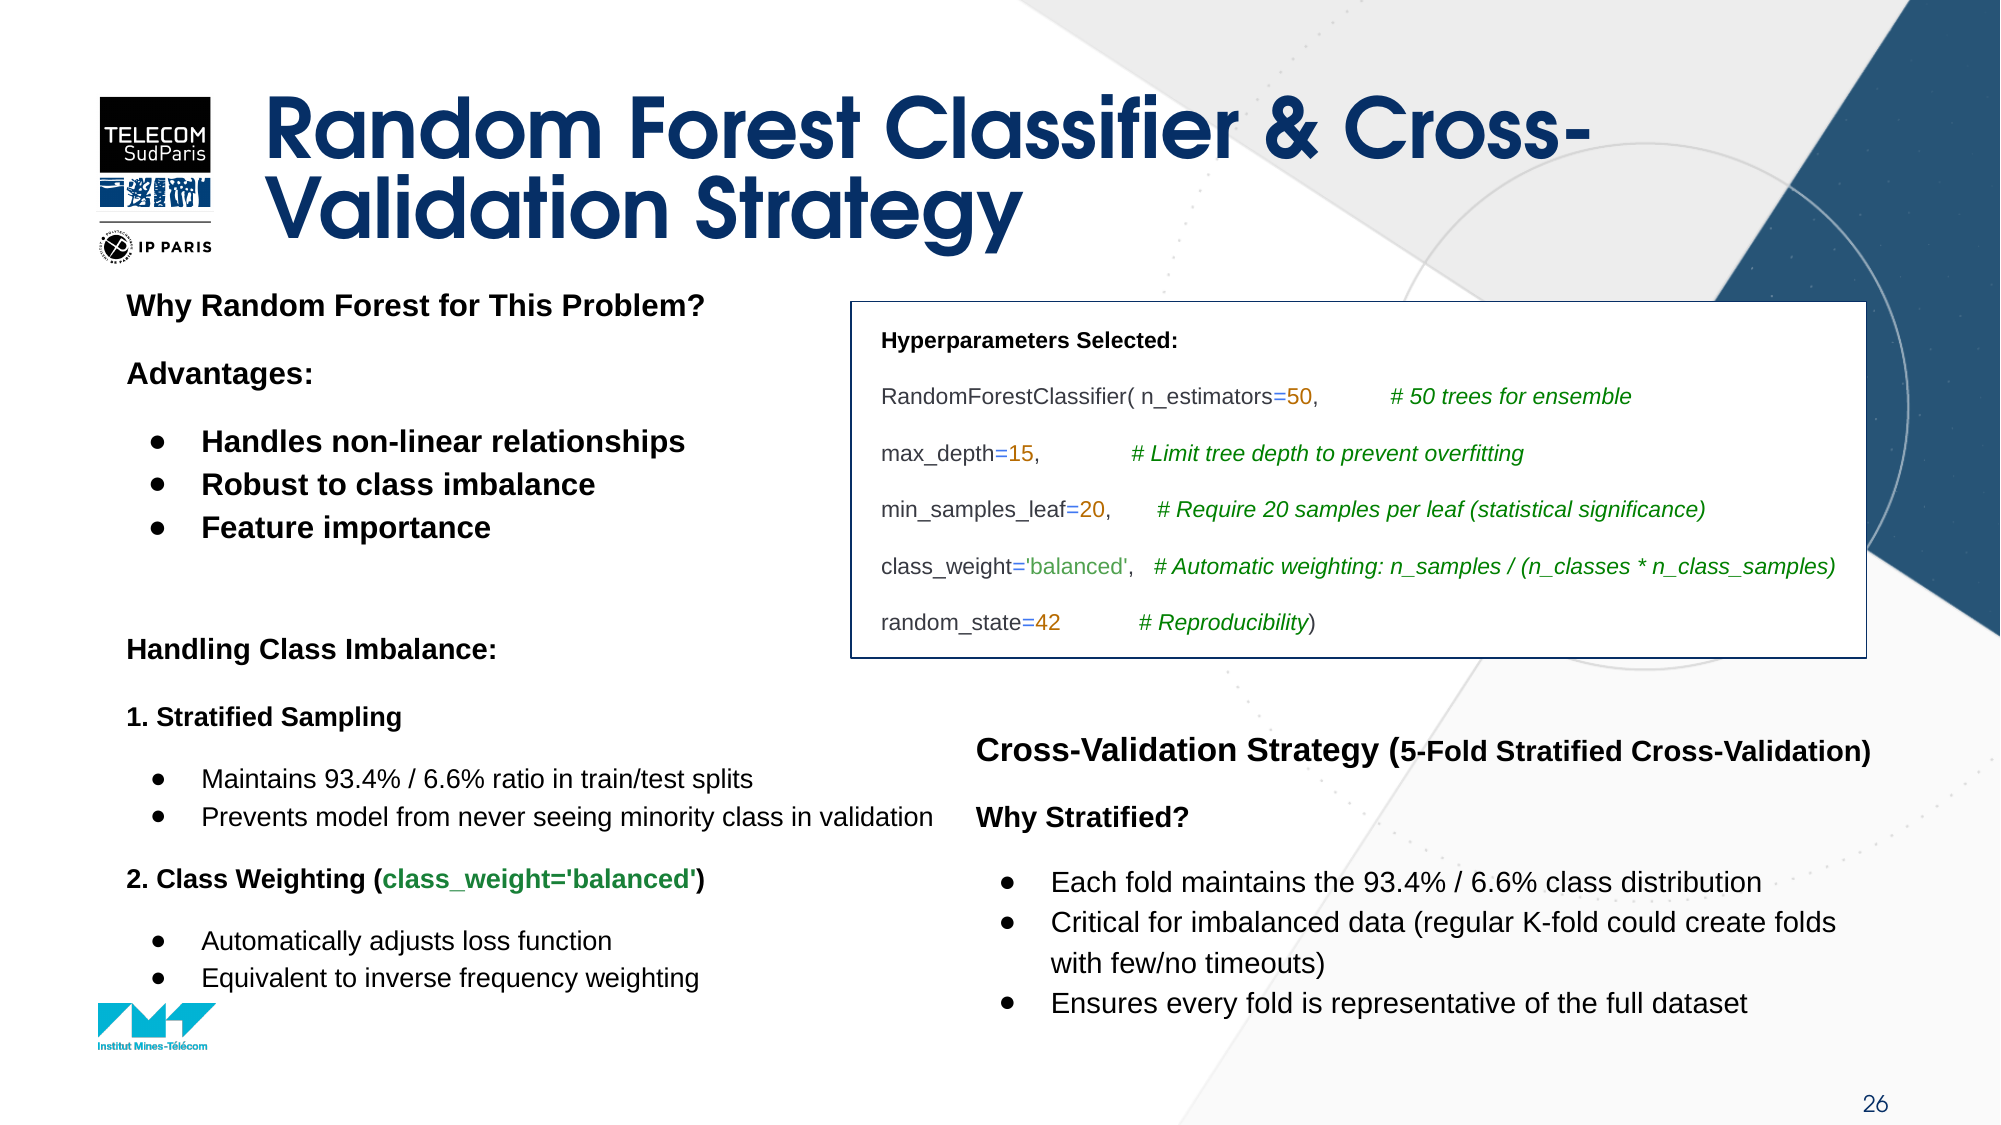

# Random Forest Classifier & Cross-Validation Strategy

Why Random Forest for This Problem?
Advantages:
Handles non-linear relationships
Robust to class imbalance
Feature importance

Hyperparameters Selected:
RandomForestClassifier( n_estimators=50,           # 50 trees for ensemble
max_depth=15,              # Limit tree depth to prevent overfitting
min_samples_leaf=20,       # Require 20 samples per leaf (statistical significance)
class_weight='balanced',   # Automatic weighting: n_samples / (n_classes * n_class_samples)
random_state=42            # Reproducibility)

Handling Class Imbalance:
1. Stratified Sampling
Maintains 93.4% / 6.6% ratio in train/test splits
Prevents model from never seeing minority class in validation
2. Class Weighting (class_weight='balanced')
Automatically adjusts loss function
Equivalent to inverse frequency weighting

Cross-Validation Strategy (5-Fold Stratified Cross-Validation)
Why Stratified?
Each fold maintains the 93.4% / 6.6% class distribution
Critical for imbalanced data (regular K-fold could create folds with few/no timeouts)
Ensures every fold is representative of the full dataset

26